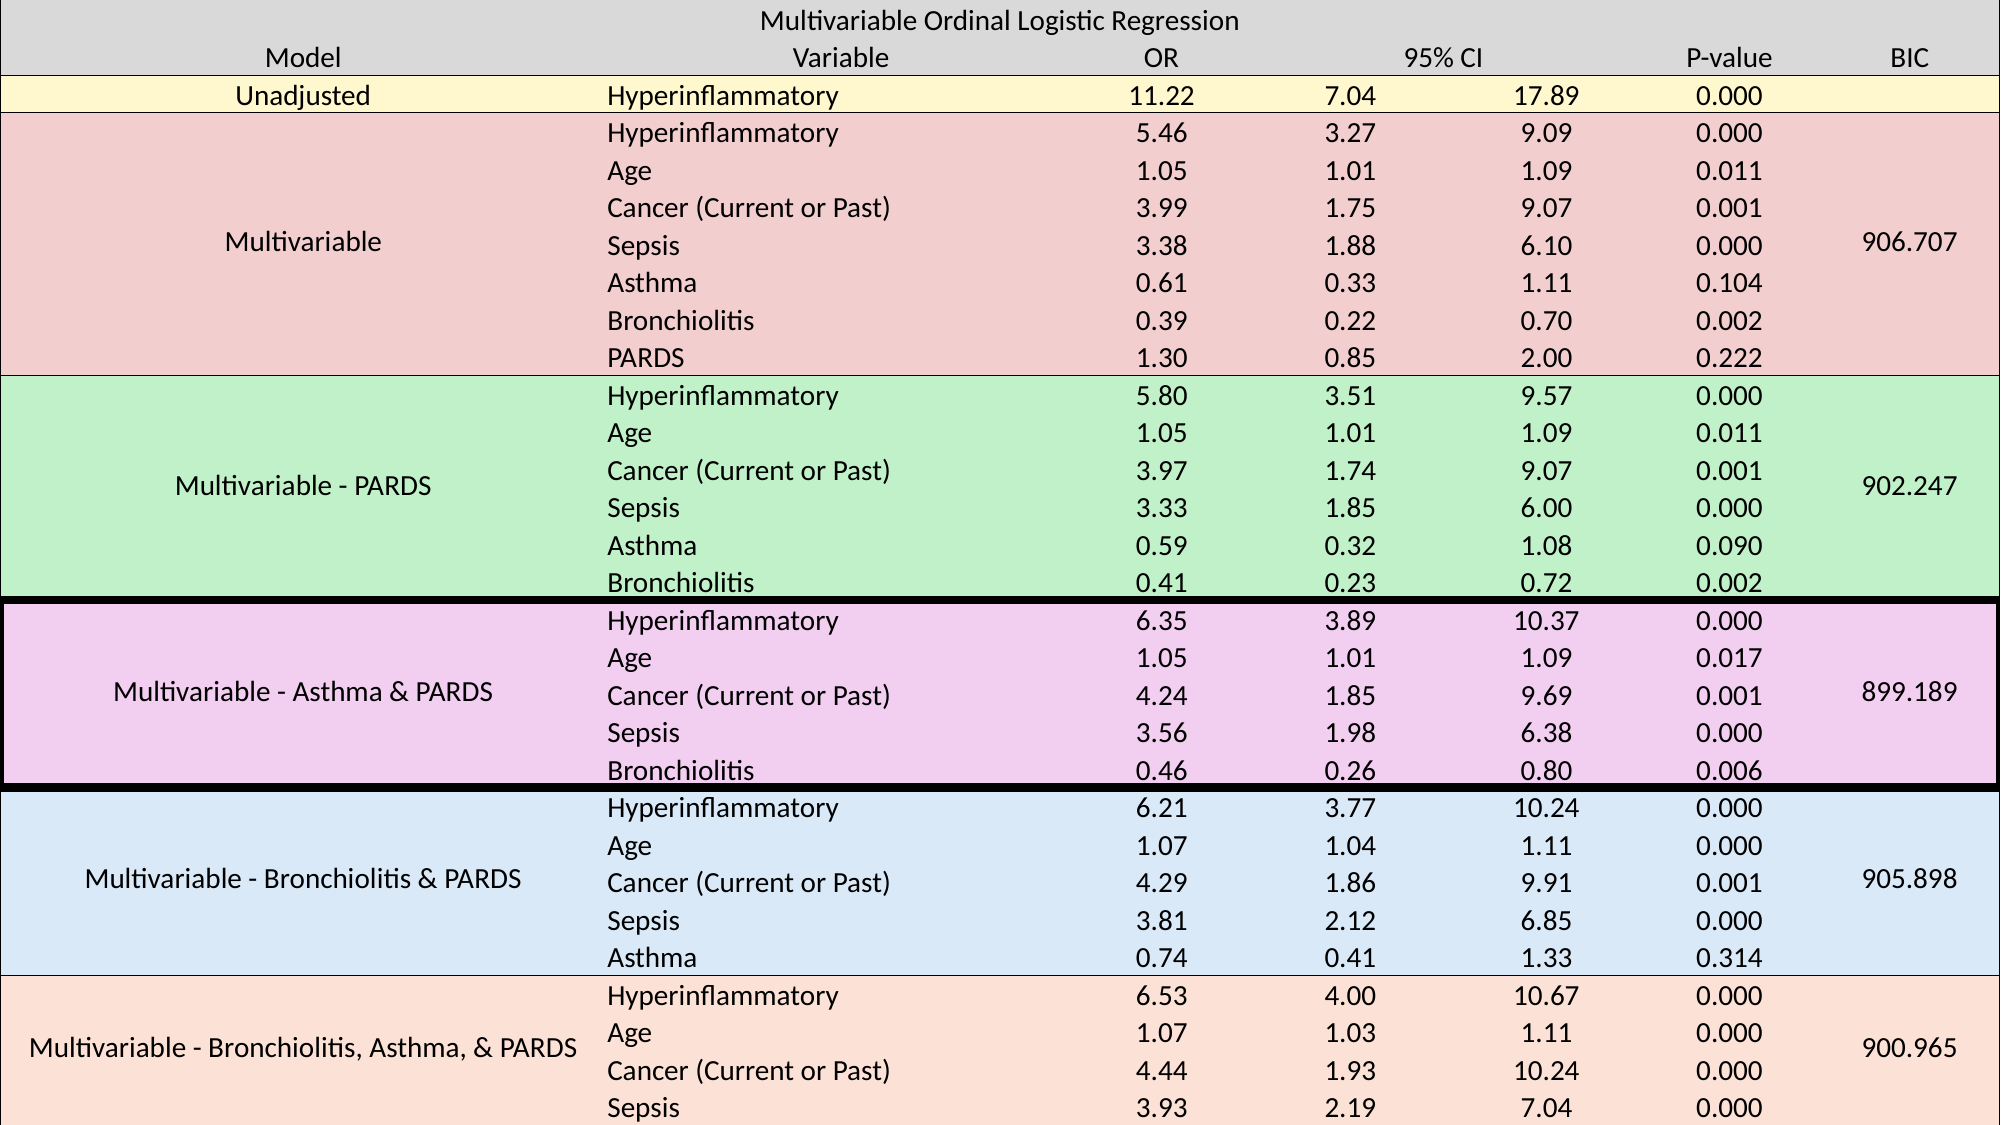

| Multivariable Ordinal Logistic Regression |  |  |  |  |  |  |
| --- | --- | --- | --- | --- | --- | --- |
| Model | Variable | OR | 95% CI |  | P-value | BIC |
| Unadjusted | Hyperinflammatory | 11.22 | 7.04 | 17.89 | 0.000 |  |
| Multivariable | Hyperinflammatory | 5.46 | 3.27 | 9.09 | 0.000 | 906.707 |
|  | Age | 1.05 | 1.01 | 1.09 | 0.011 |  |
|  | Cancer (Current or Past) | 3.99 | 1.75 | 9.07 | 0.001 |  |
|  | Sepsis | 3.38 | 1.88 | 6.10 | 0.000 |  |
|  | Asthma | 0.61 | 0.33 | 1.11 | 0.104 |  |
|  | Bronchiolitis | 0.39 | 0.22 | 0.70 | 0.002 |  |
|  | PARDS | 1.30 | 0.85 | 2.00 | 0.222 |  |
| Multivariable - PARDS | Hyperinflammatory | 5.80 | 3.51 | 9.57 | 0.000 | 902.247 |
|  | Age | 1.05 | 1.01 | 1.09 | 0.011 |  |
|  | Cancer (Current or Past) | 3.97 | 1.74 | 9.07 | 0.001 |  |
|  | Sepsis | 3.33 | 1.85 | 6.00 | 0.000 |  |
|  | Asthma | 0.59 | 0.32 | 1.08 | 0.090 |  |
|  | Bronchiolitis | 0.41 | 0.23 | 0.72 | 0.002 |  |
| Multivariable - Asthma & PARDS | Hyperinflammatory | 6.35 | 3.89 | 10.37 | 0.000 | 899.189 |
|  | Age | 1.05 | 1.01 | 1.09 | 0.017 |  |
|  | Cancer (Current or Past) | 4.24 | 1.85 | 9.69 | 0.001 |  |
|  | Sepsis | 3.56 | 1.98 | 6.38 | 0.000 |  |
|  | Bronchiolitis | 0.46 | 0.26 | 0.80 | 0.006 |  |
| Multivariable - Bronchiolitis & PARDS | Hyperinflammatory | 6.21 | 3.77 | 10.24 | 0.000 | 905.898 |
|  | Age | 1.07 | 1.04 | 1.11 | 0.000 |  |
|  | Cancer (Current or Past) | 4.29 | 1.86 | 9.91 | 0.001 |  |
|  | Sepsis | 3.81 | 2.12 | 6.85 | 0.000 |  |
|  | Asthma | 0.74 | 0.41 | 1.33 | 0.314 |  |
| Multivariable - Bronchiolitis, Asthma, & PARDS | Hyperinflammatory | 6.53 | 4.00 | 10.67 | 0.000 | 900.965 |
|  | Age | 1.07 | 1.03 | 1.11 | 0.000 |  |
|  | Cancer (Current or Past) | 4.44 | 1.93 | 10.24 | 0.000 |  |
|  | Sepsis | 3.93 | 2.19 | 7.04 | 0.000 |  |